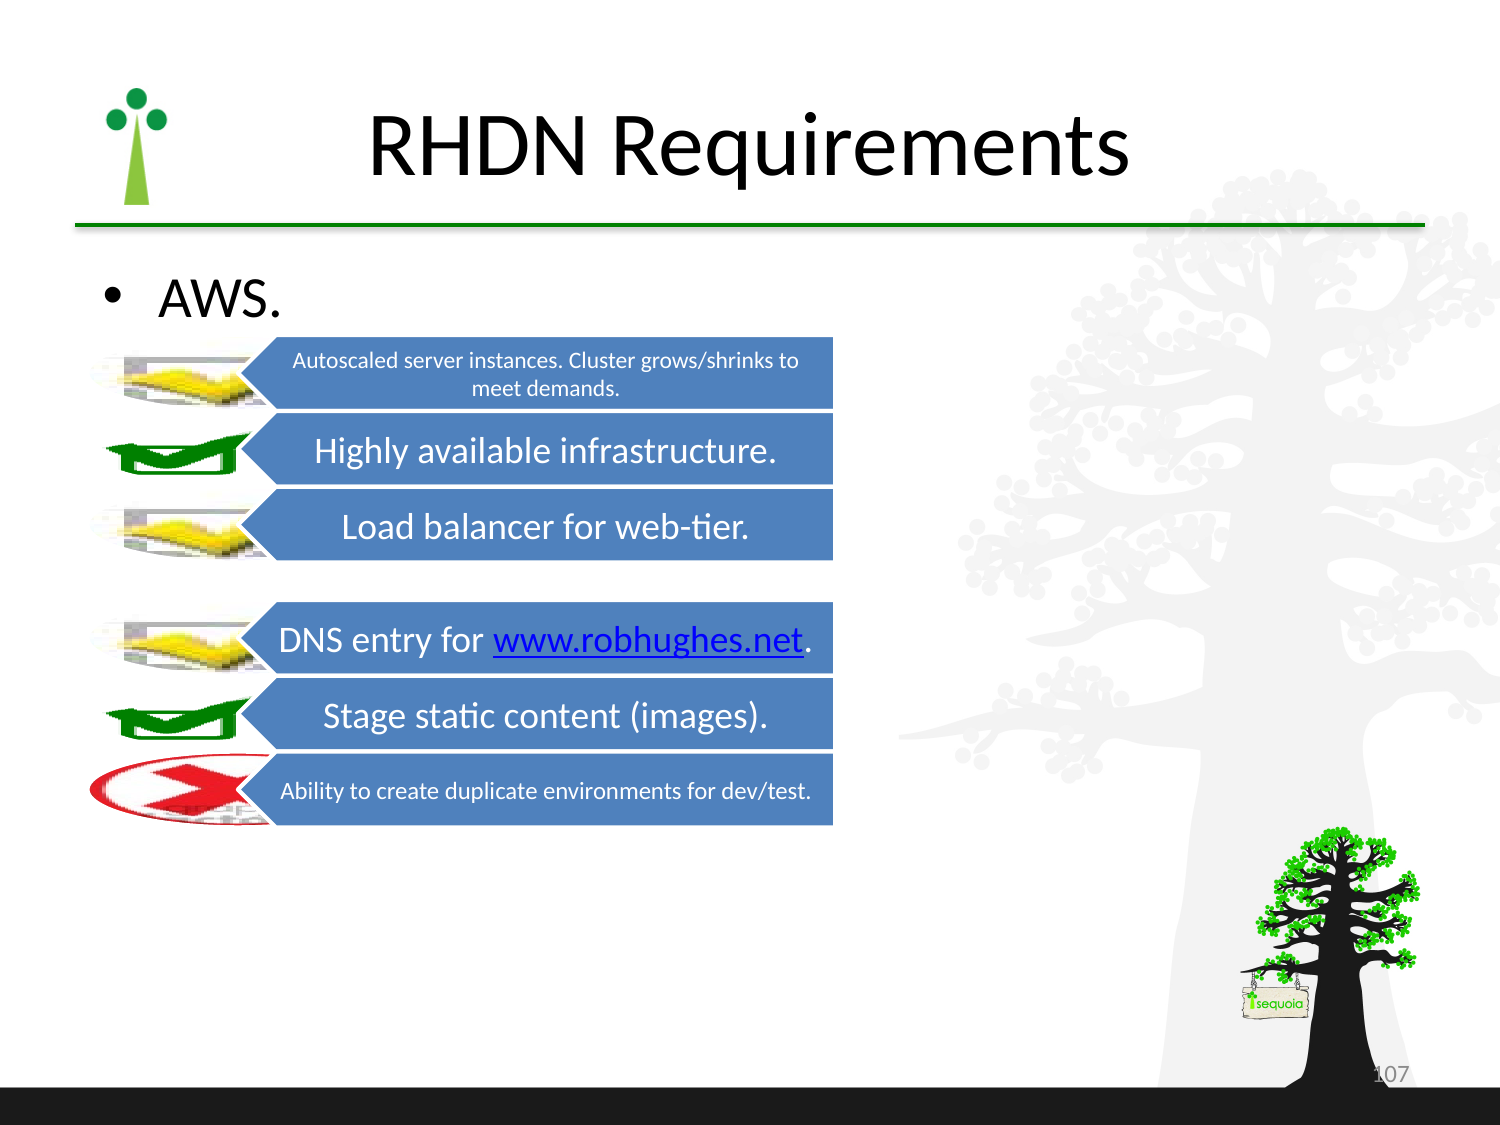

# RHDN Requirements
AWS.
Autoscaled server instances. Cluster grows/shrinks to meet demands.
Highly available infrastructure.
Load balancer for web-tier.
DNS entry for www.robhughes.net.
Stage static content (images).
Ability to create duplicate environments for dev/test.
107